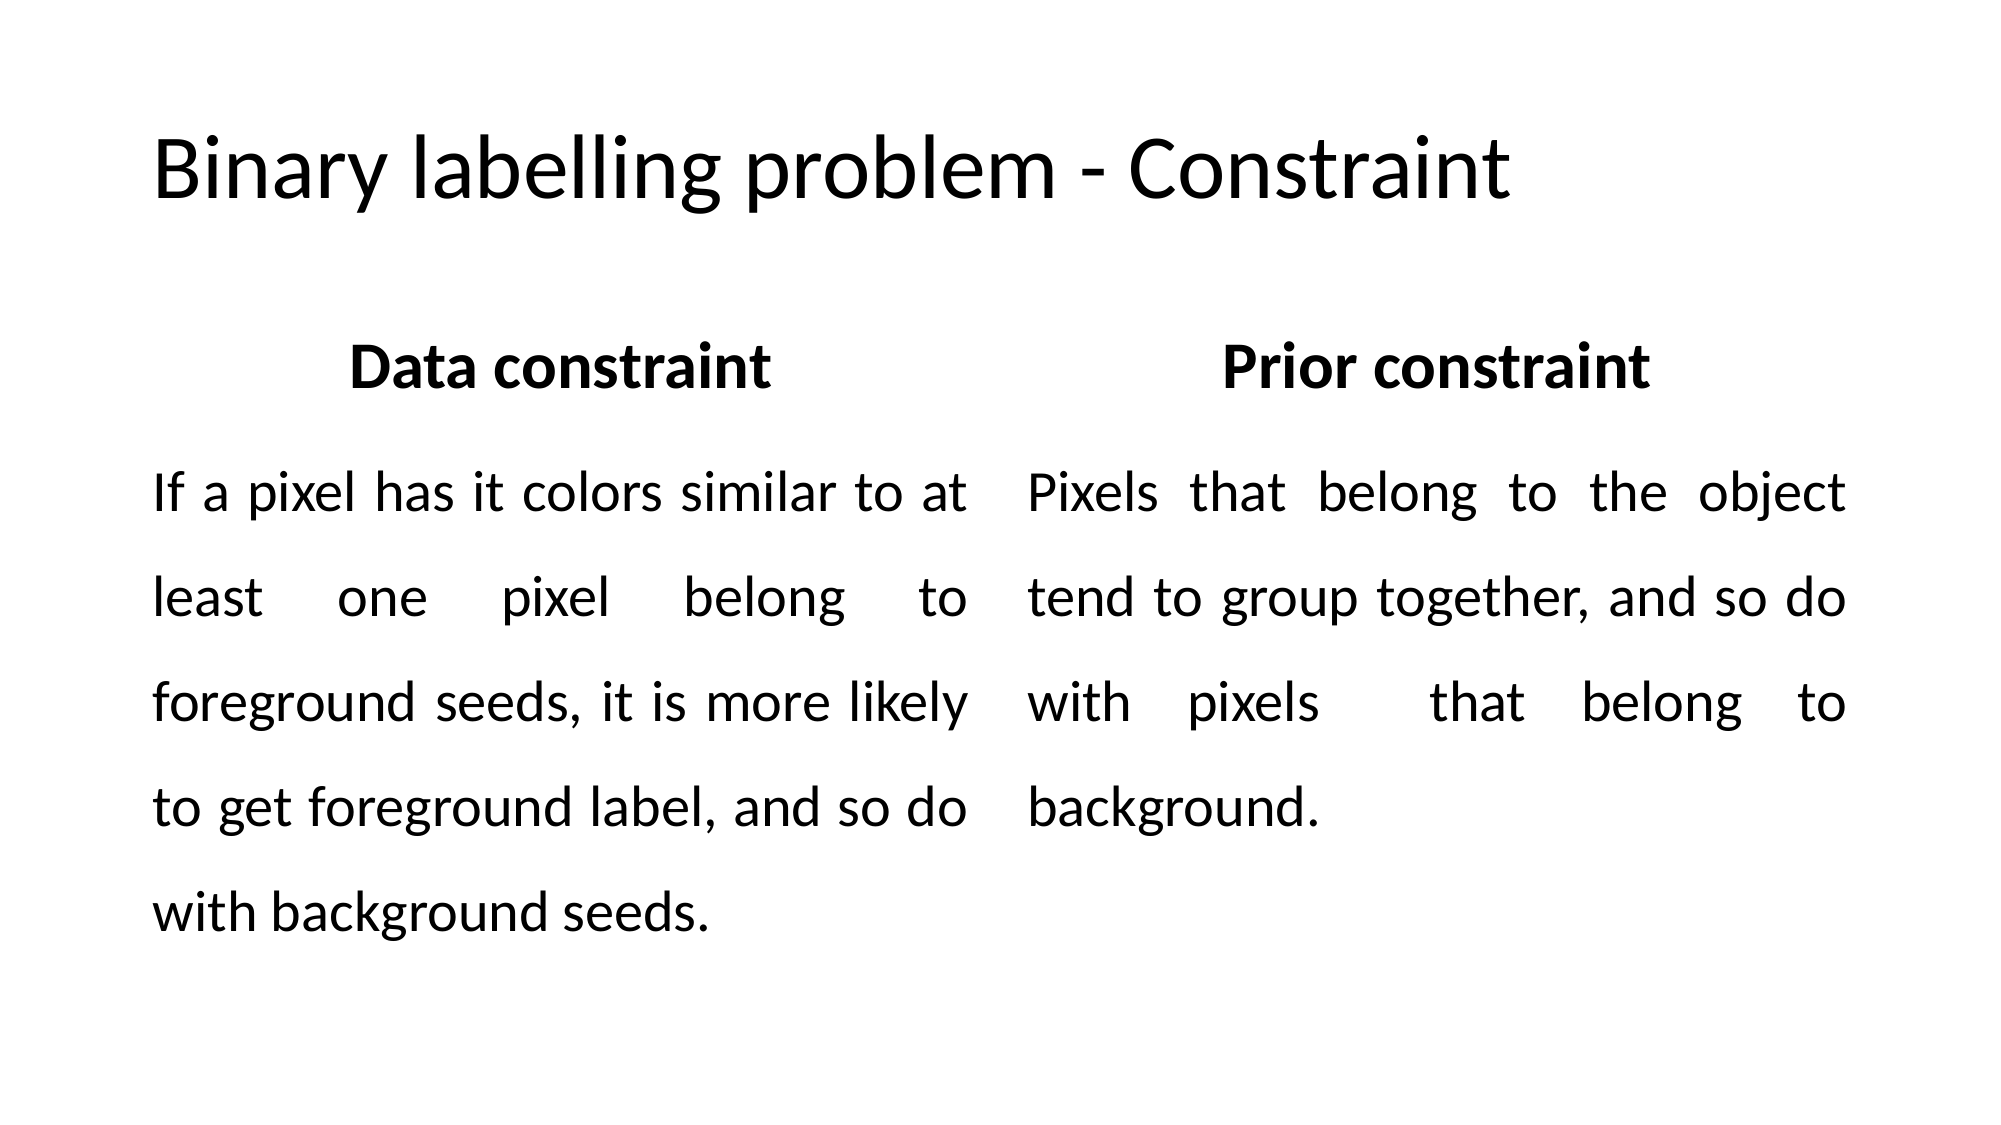

# Binary labelling problem - Constraint
Data constraint
Prior constraint
If a pixel has it colors similar to at least one pixel belong to foreground seeds, it is more likely to get foreground label, and so do with background seeds.
Pixels that belong to the object tend to group together, and so do with pixels  that belong to background.